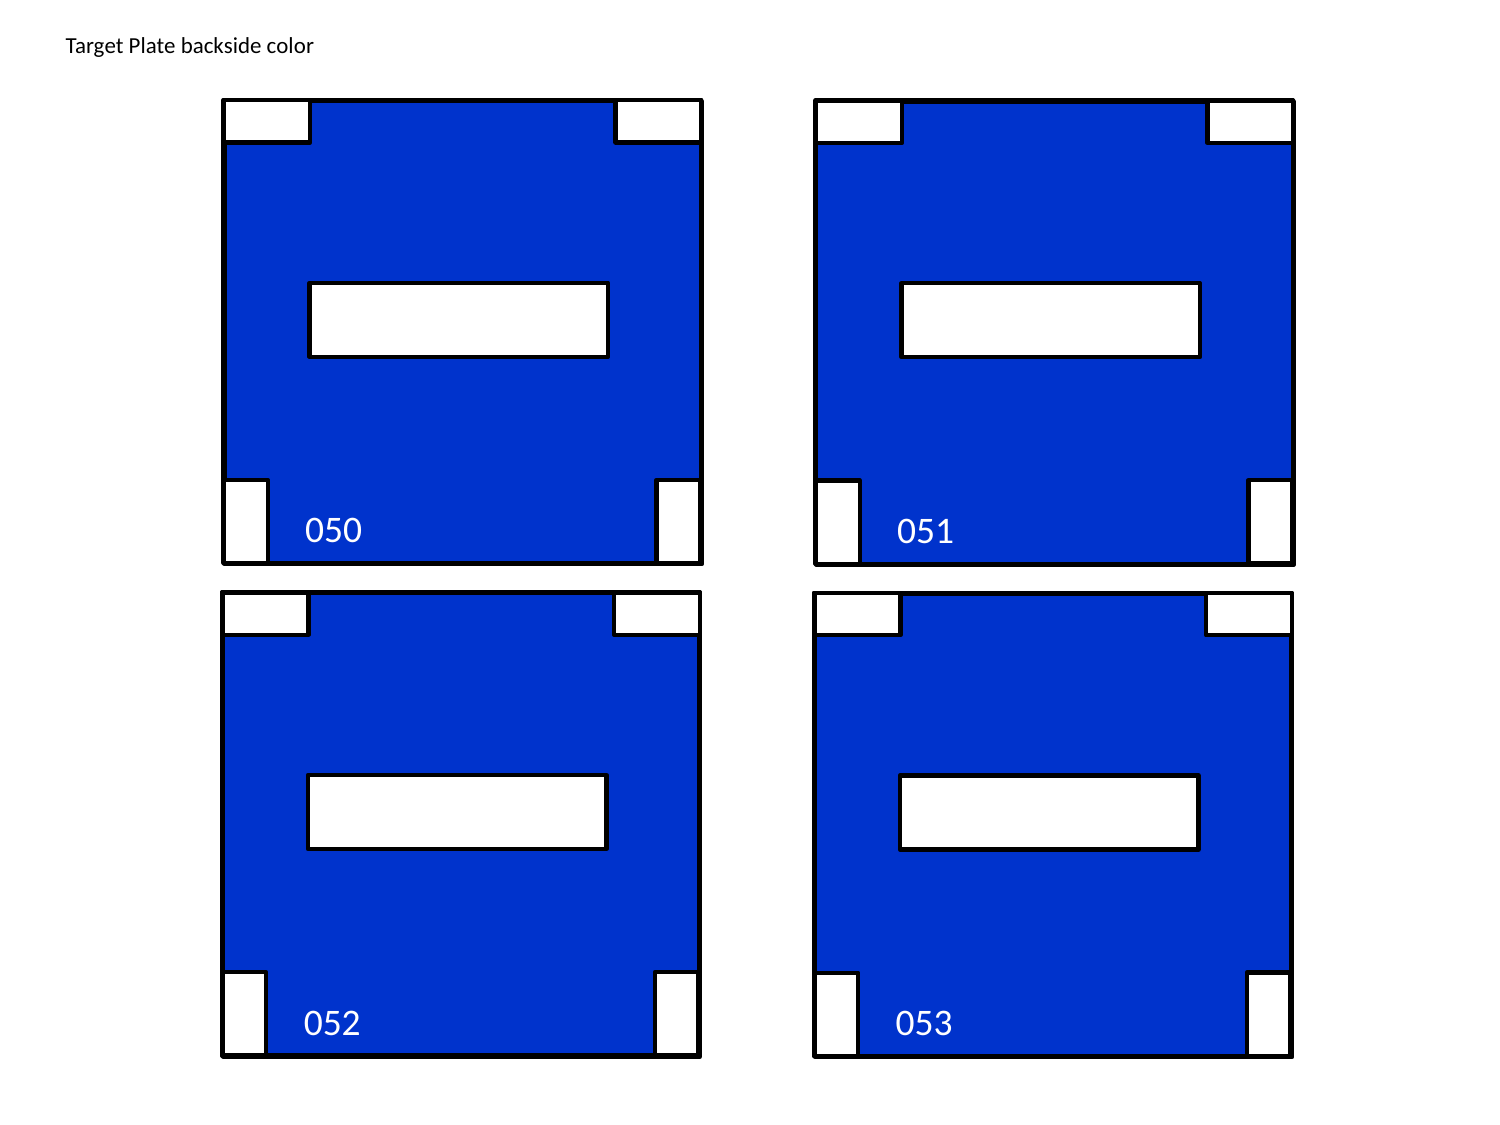

Target Plate backside color

050
051

052
053
004